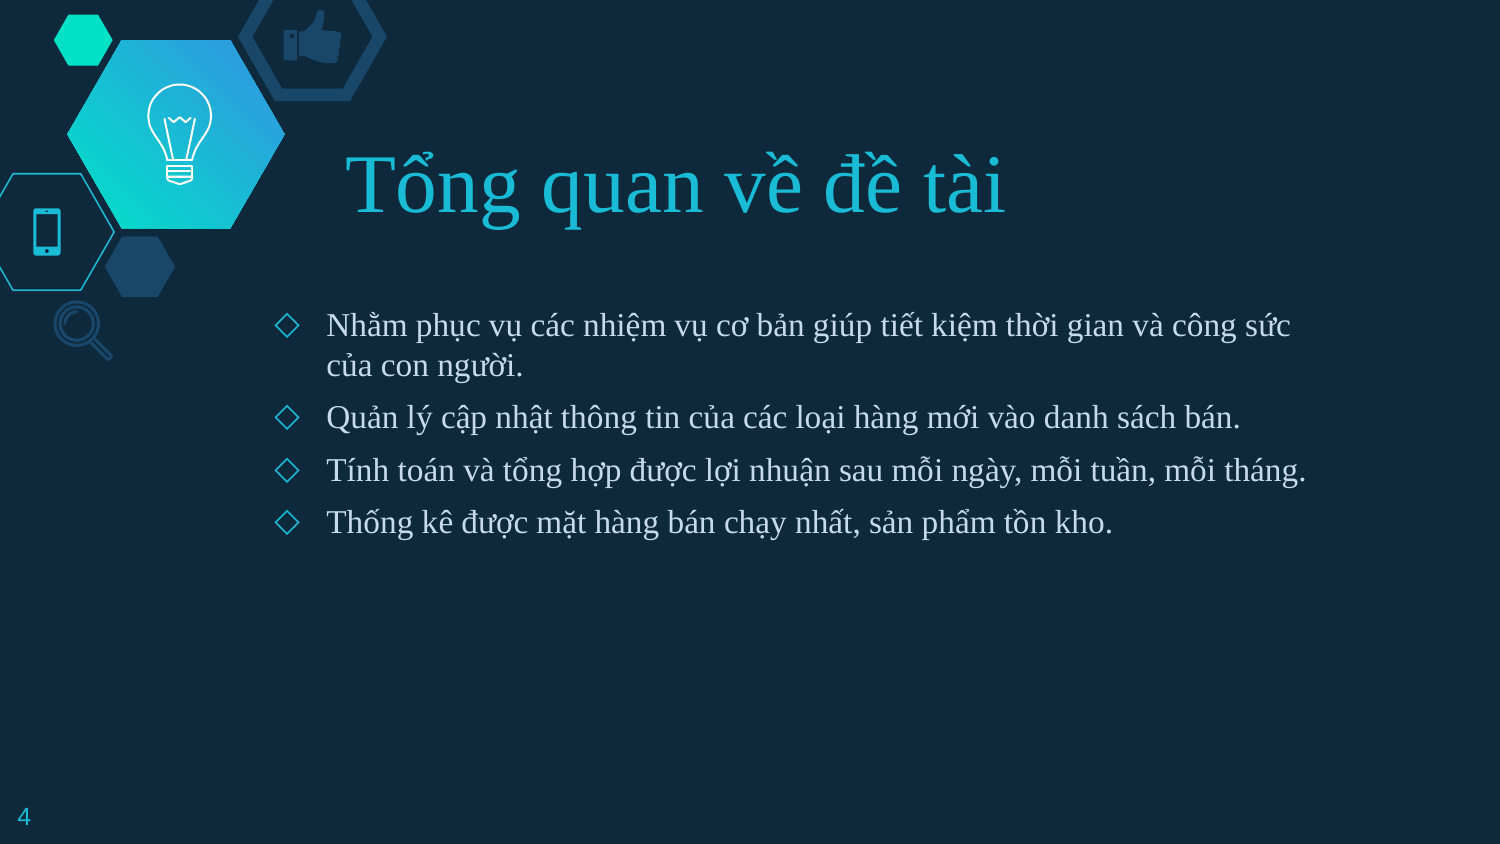

# Tổng quan về đề tài
Nhằm phục vụ các nhiệm vụ cơ bản giúp tiết kiệm thời gian và công sức của con người.
Quản lý cập nhật thông tin của các loại hàng mới vào danh sách bán.
Tính toán và tổng hợp được lợi nhuận sau mỗi ngày, mỗi tuần, mỗi tháng.
Thống kê được mặt hàng bán chạy nhất, sản phẩm tồn kho.

4